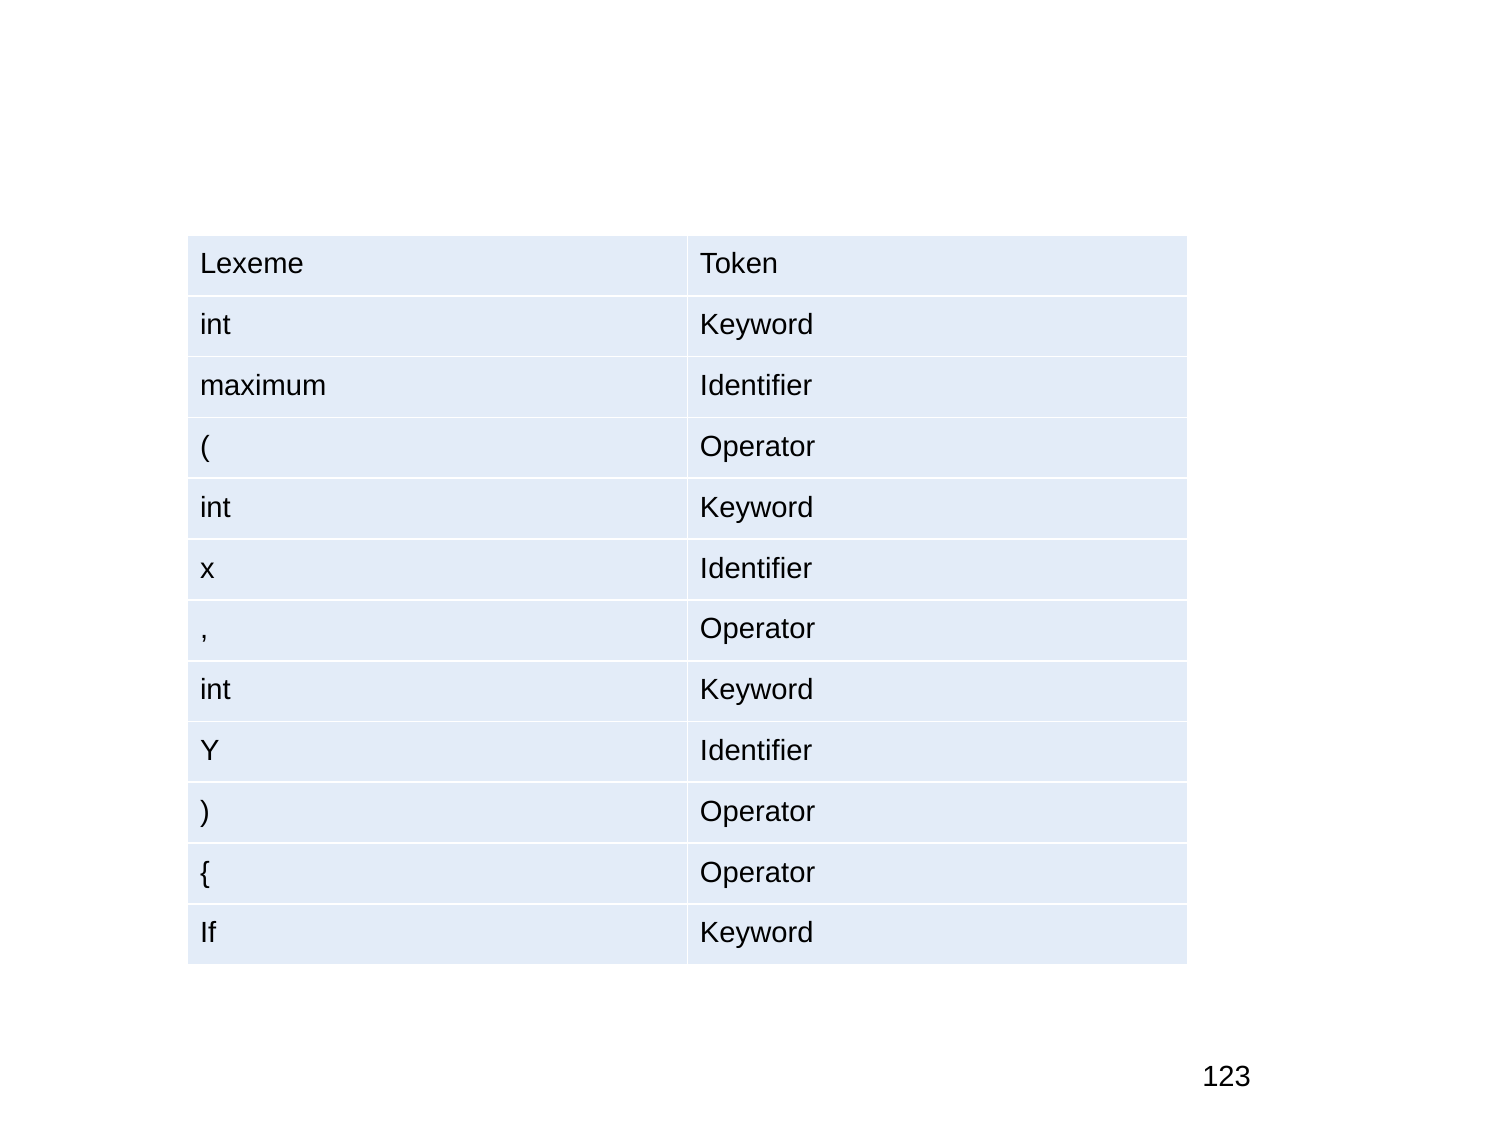

| Lexeme | Token |
| --- | --- |
| int | Keyword |
| maximum | Identifier |
| ( | Operator |
| int | Keyword |
| x | Identifier |
| , | Operator |
| int | Keyword |
| Y | Identifier |
| ) | Operator |
| { | Operator |
| If | Keyword |
123